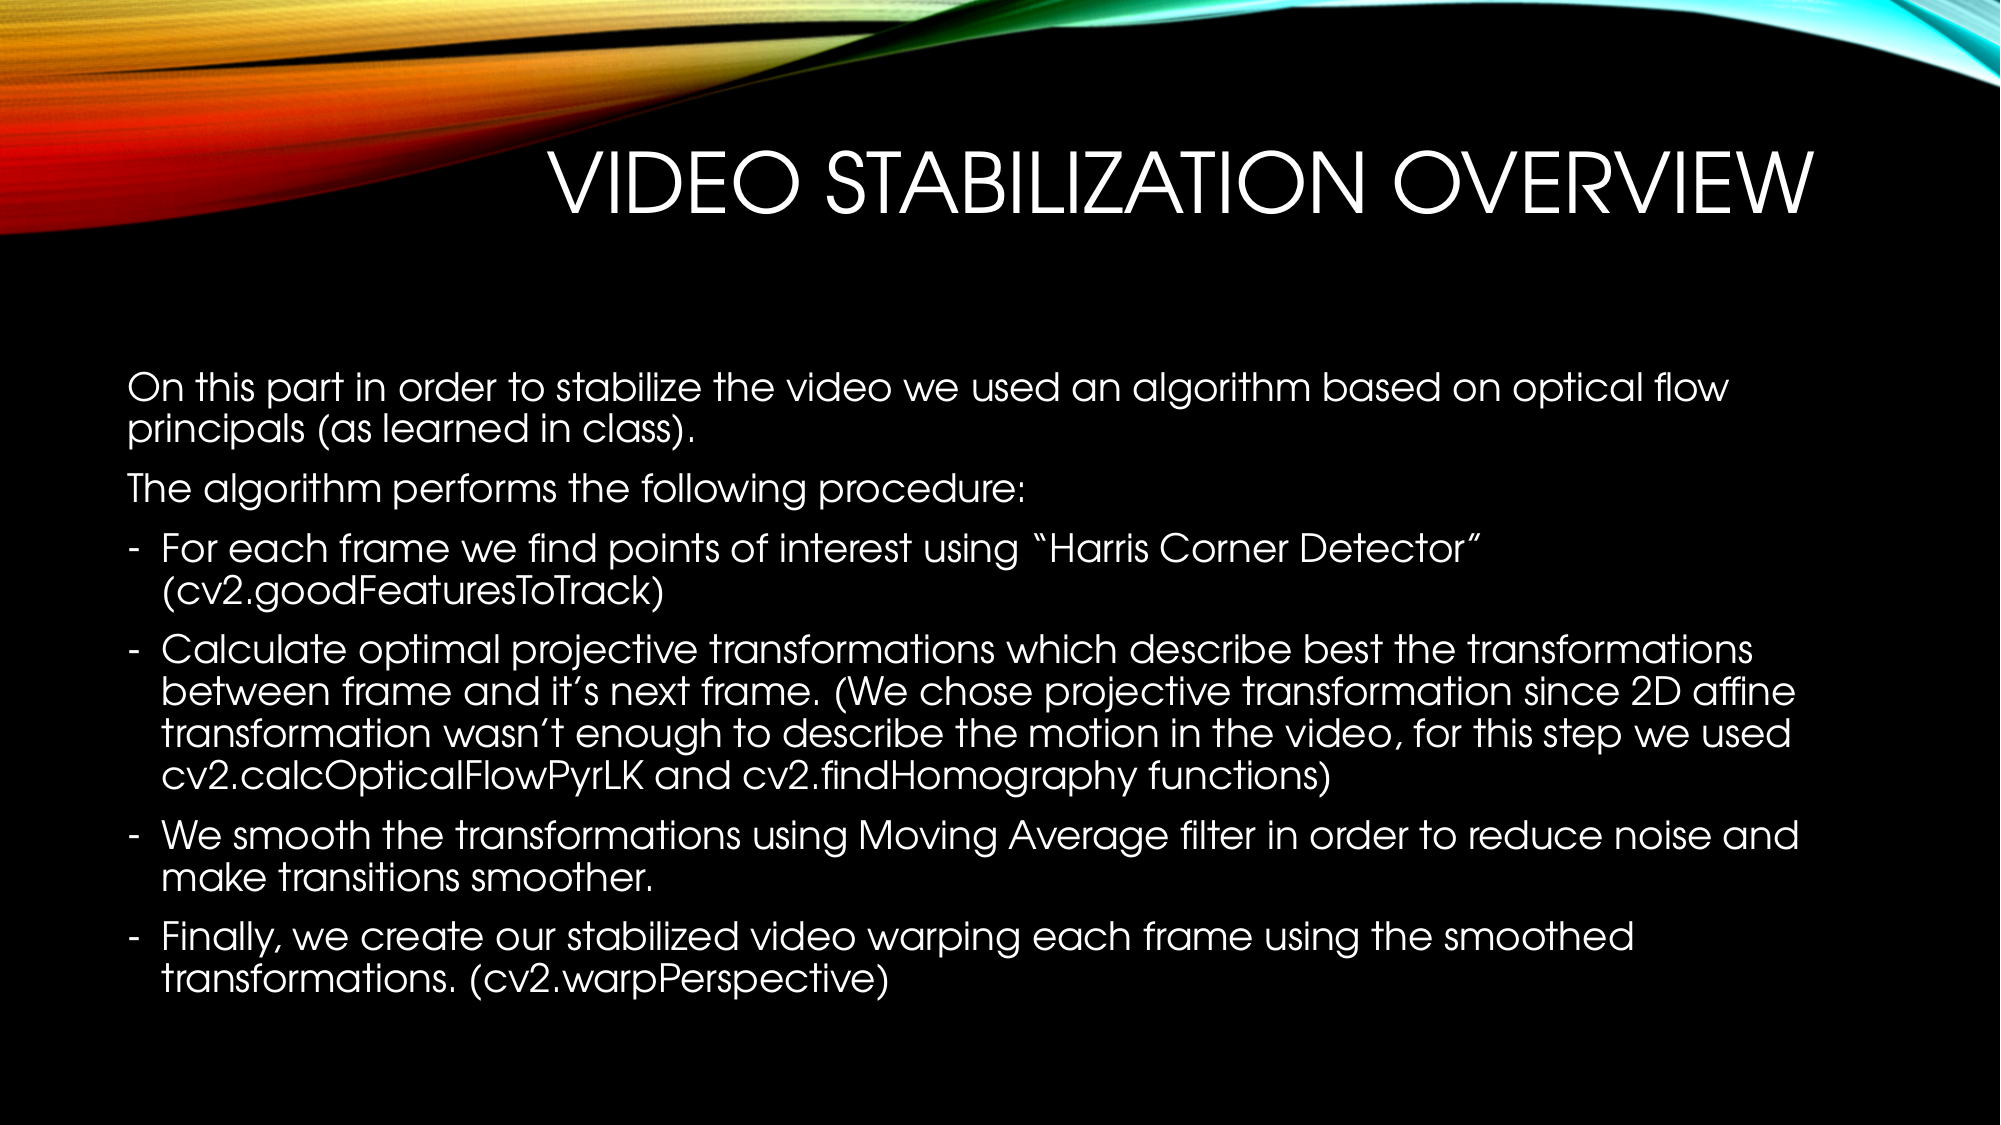

# Video stabilization overview
On this part in order to stabilize the video we used an algorithm based on optical flow principals (as learned in class).
The algorithm performs the following procedure:
For each frame we find points of interest using “Harris Corner Detector” (cv2.goodFeaturesToTrack)
Calculate optimal projective transformations which describe best the transformations between frame and it’s next frame. (We chose projective transformation since 2D affine transformation wasn’t enough to describe the motion in the video, for this step we used cv2.calcOpticalFlowPyrLK and cv2.findHomography functions)
We smooth the transformations using Moving Average filter in order to reduce noise and make transitions smoother.
Finally, we create our stabilized video warping each frame using the smoothed transformations. (cv2.warpPerspective)